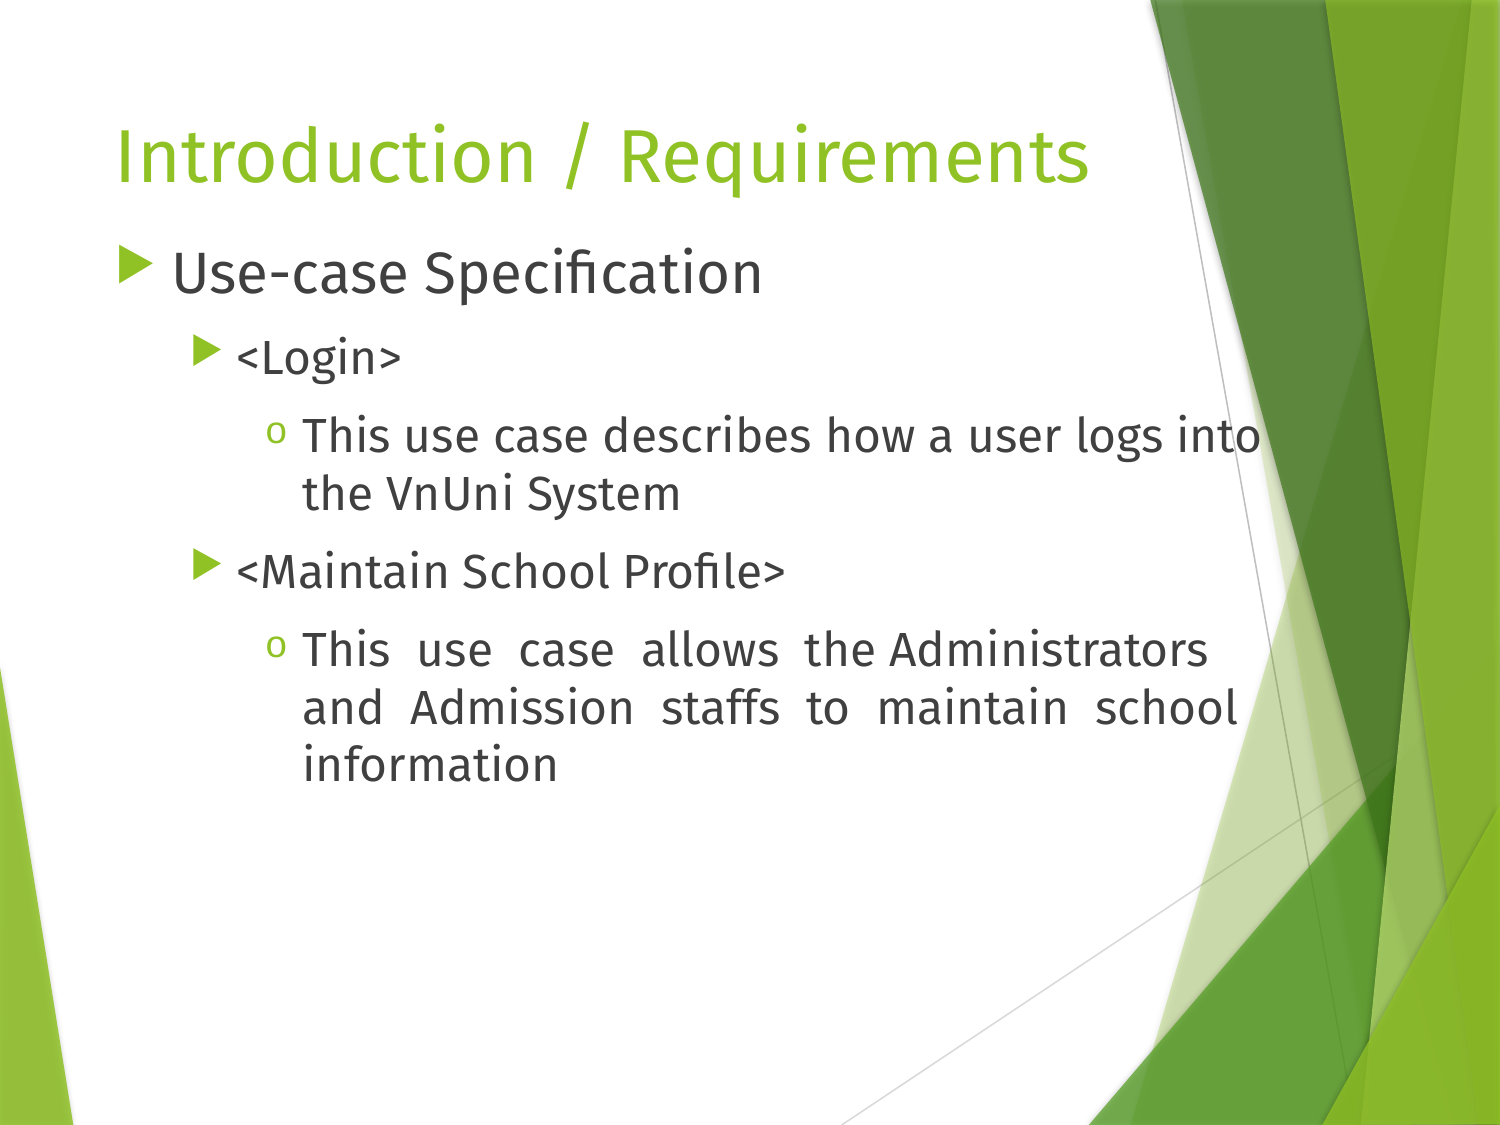

# Introduction / Requirements
Use-case Specification
<Login>
This use case describes how a user logs into the VnUni System
<Maintain School Profile>
This  use  case  allows  the Administrators  and  Admission  staffs  to  maintain  school information